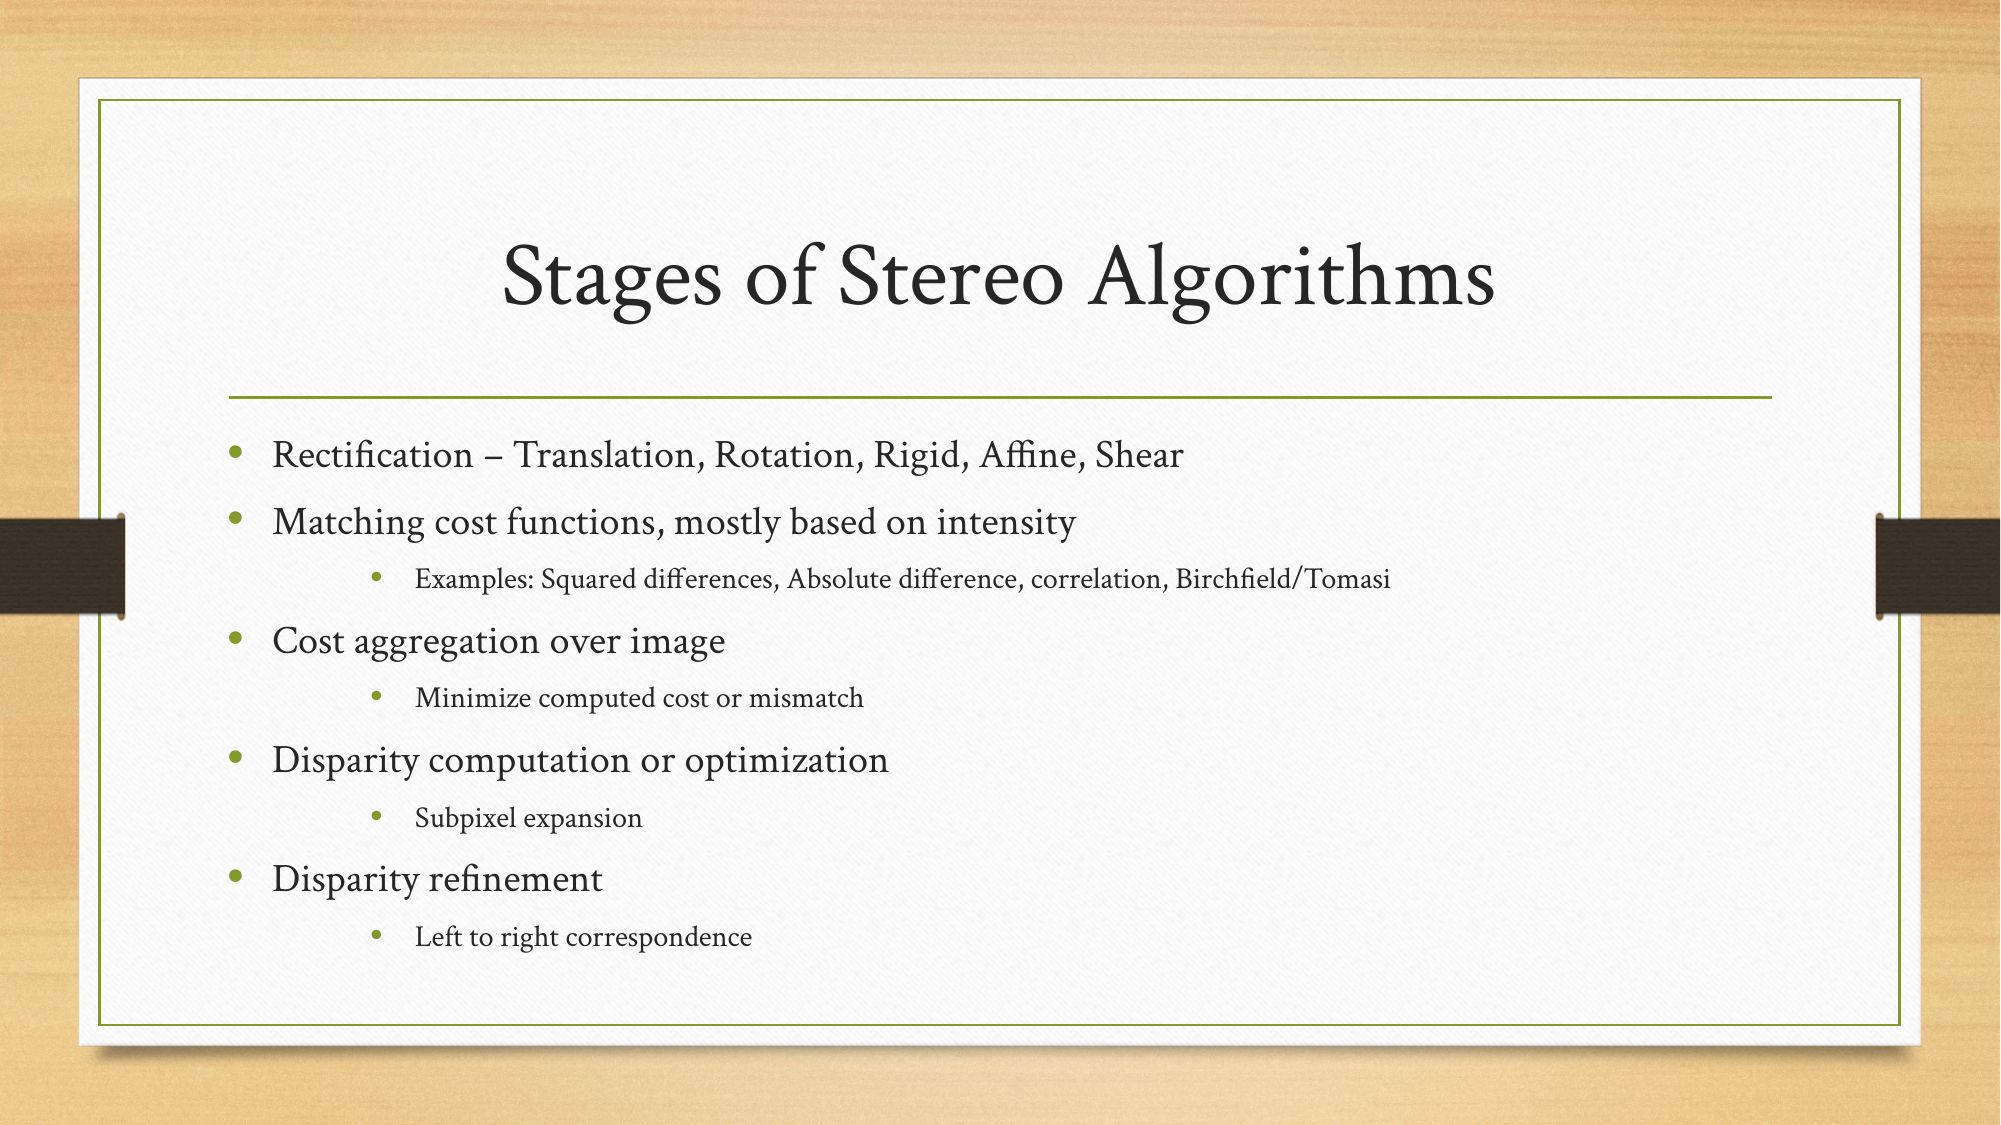

# Stages of Stereo Algorithms
Rectification – Translation, Rotation, Rigid, Affine, Shear
Matching cost functions, mostly based on intensity
Examples: Squared differences, Absolute difference, correlation, Birchfield/Tomasi
Cost aggregation over image
Minimize computed cost or mismatch
Disparity computation or optimization
Subpixel expansion
Disparity refinement
Left to right correspondence